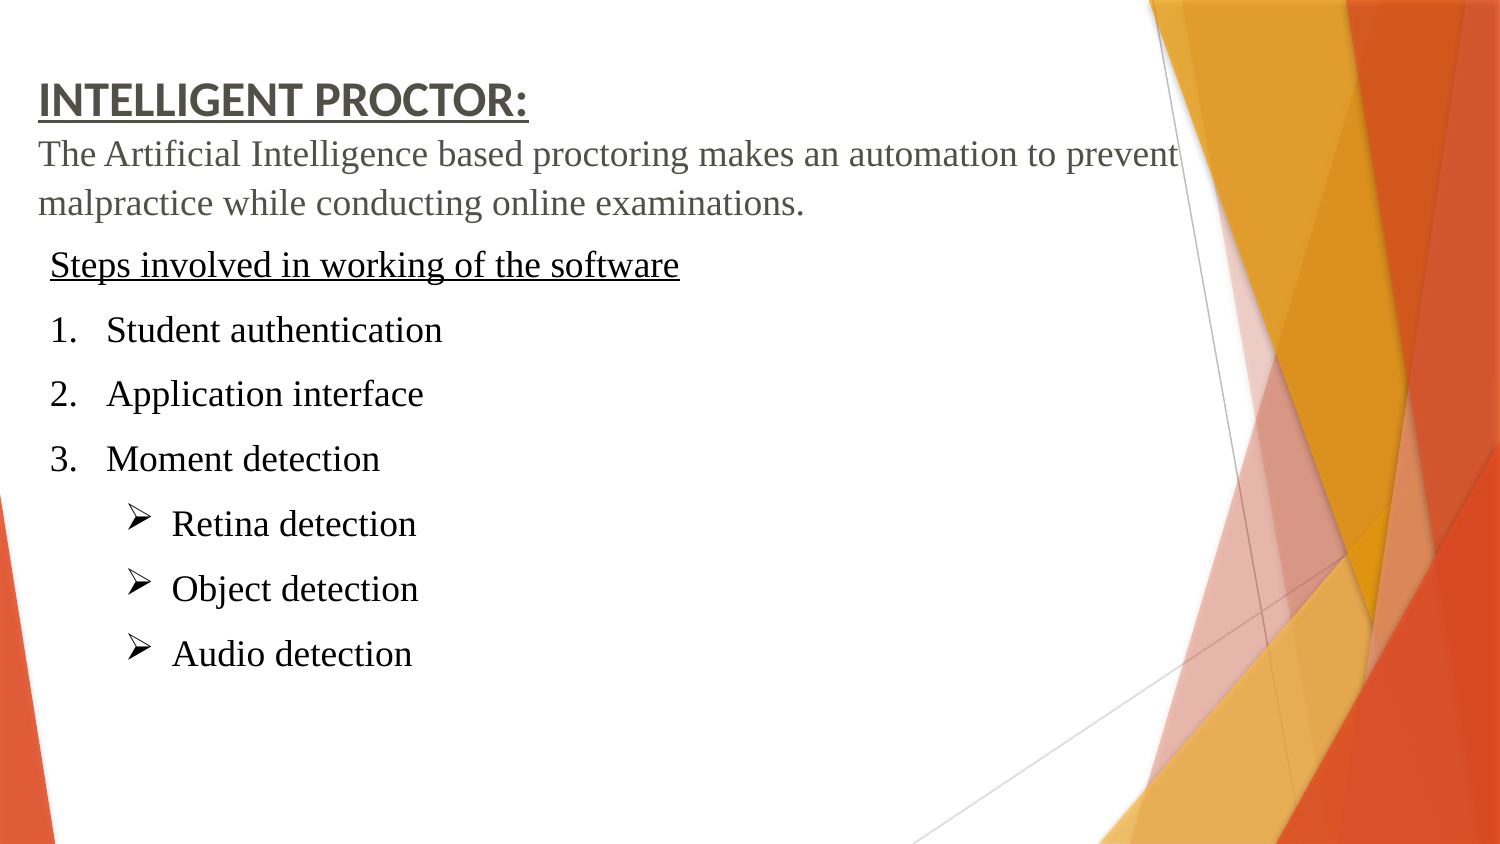

# INTELLIGENT PROCTOR: The Artificial Intelligence based proctoring makes an automation to prevent malpractice while conducting online examinations.
Steps involved in working of the software
Student authentication
Application interface
Moment detection
Retina detection
Object detection
Audio detection